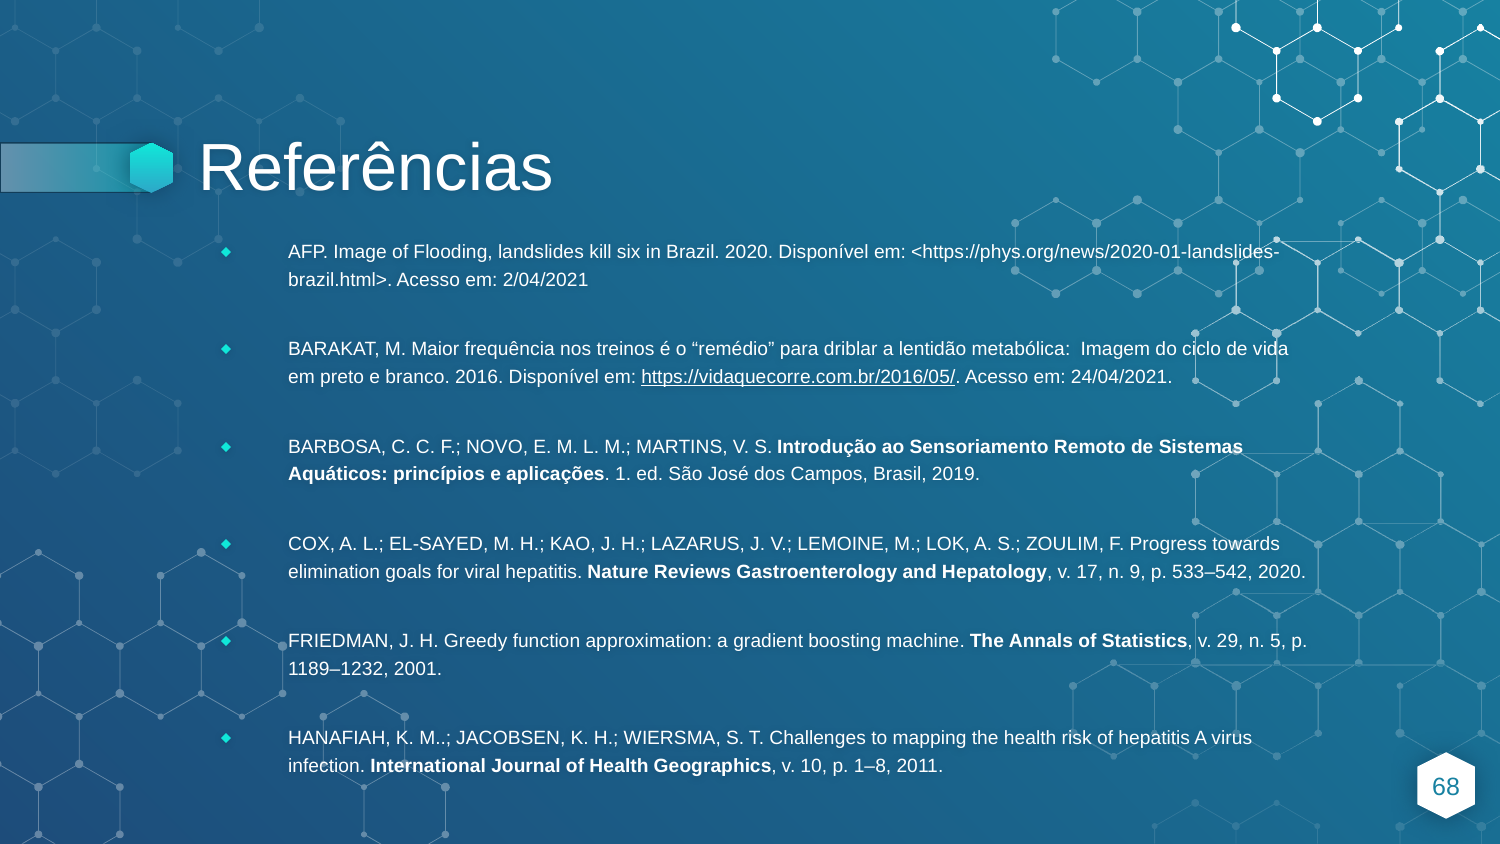

# Referências
AFP. Image of Flooding, landslides kill six in Brazil. 2020. Disponível em: <https://phys.org/news/2020-01-landslides-brazil.html>. Acesso em: 2/04/2021
BARAKAT, M. Maior frequência nos treinos é o “remédio” para driblar a lentidão metabólica:  Imagem do ciclo de vida em preto e branco. 2016. Disponível em: https://vidaquecorre.com.br/2016/05/. Acesso em: 24/04/2021.
BARBOSA, C. C. F.; NOVO, E. M. L. M.; MARTINS, V. S. Introdução ao Sensoriamento Remoto de Sistemas Aquáticos: princípios e aplicações. 1. ed. São José dos Campos, Brasil, 2019.
COX, A. L.; EL-SAYED, M. H.; KAO, J. H.; LAZARUS, J. V.; LEMOINE, M.; LOK, A. S.; ZOULIM, F. Progress towards elimination goals for viral hepatitis. Nature Reviews Gastroenterology and Hepatology, v. 17, n. 9, p. 533–542, 2020.
FRIEDMAN, J. H. Greedy function approximation: a gradient boosting machine. The Annals of Statistics, v. 29, n. 5, p. 1189–1232, 2001.
HANAFIAH, K. M..; JACOBSEN, K. H.; WIERSMA, S. T. Challenges to mapping the health risk of hepatitis A virus infection. International Journal of Health Geographics, v. 10, p. 1–8, 2011.
68